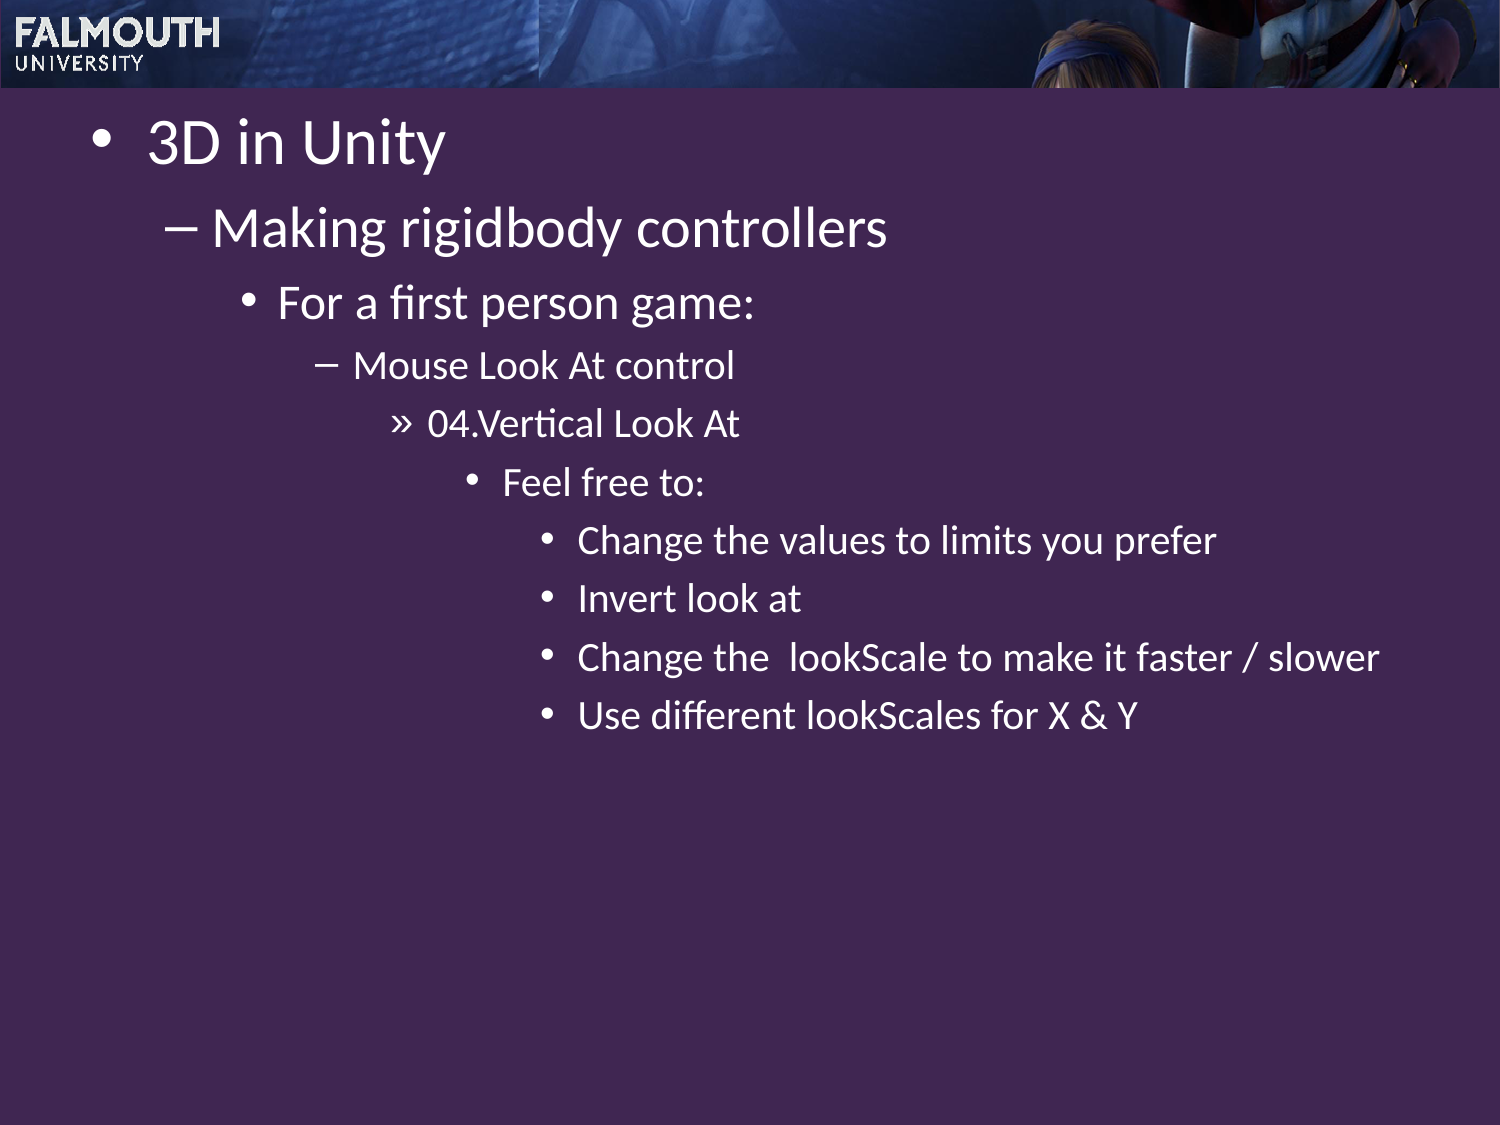

3D in Unity
Making rigidbody controllers
For a first person game:
Mouse Look At control
04.Vertical Look At
Feel free to:
Change the values to limits you prefer
Invert look at
Change the  lookScale to make it faster / slower
Use different lookScales for X & Y